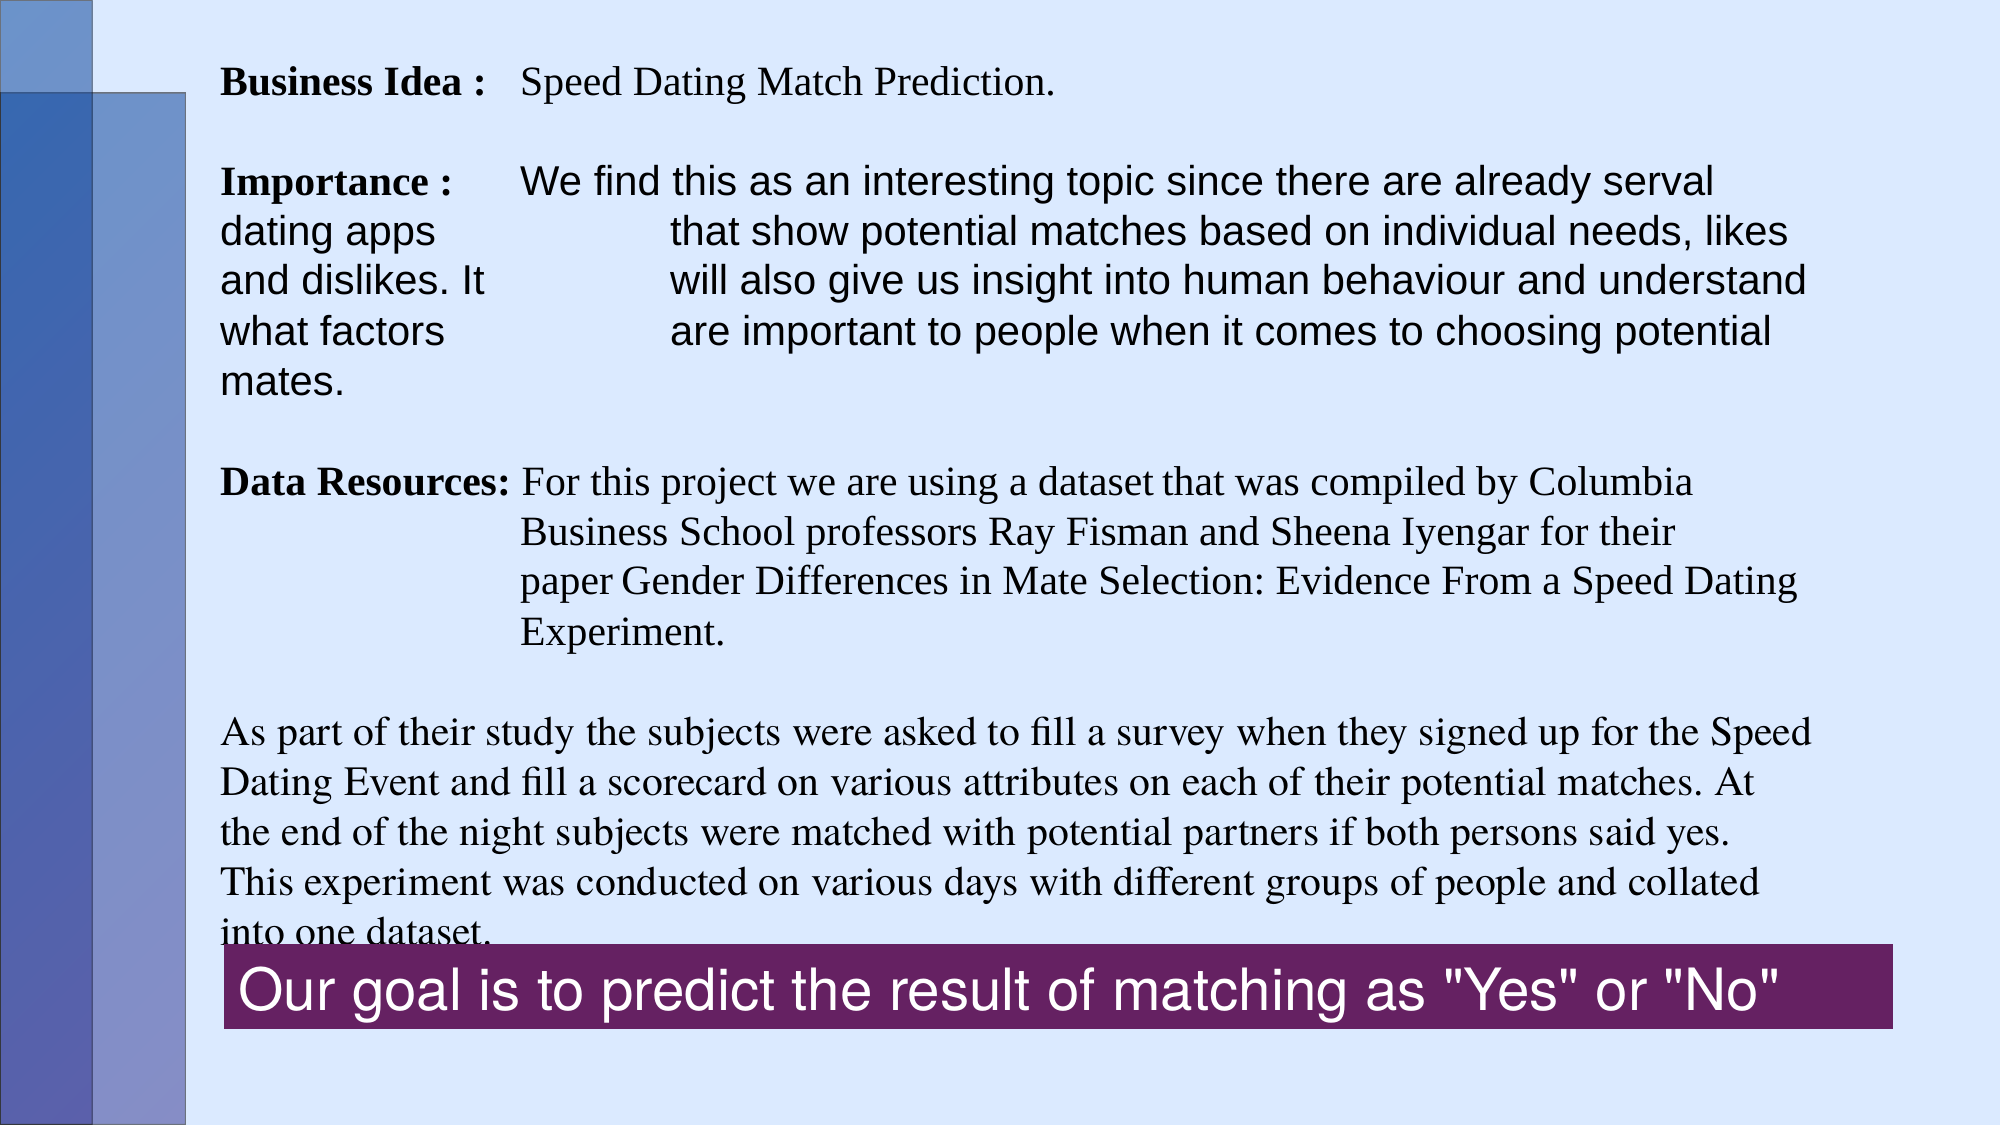

Business Idea :	Speed Dating Match Prediction.

Importance : 	We find this as an interesting topic since there are already serval dating apps 		that show potential matches based on individual needs, likes and dislikes. It 		will also give us insight into human behaviour and understand what factors 		are important to people when it comes to choosing potential mates.

Data Resources: For this project we are using a dataset that was compiled by Columbia 			Business School professors Ray Fisman and Sheena Iyengar for their 			paper Gender Differences in Mate Selection: Evidence From a Speed Dating 		Experiment.

As part of their study the subjects were asked to fill a survey when they signed up for the Speed Dating Event and fill a scorecard on various attributes on each of their potential matches. At the end of the night subjects were matched with potential partners if both persons said yes. This experiment was conducted on various days with different groups of people and collated into one dataset.
Our goal is to predict the result of matching as "Yes" or "No"